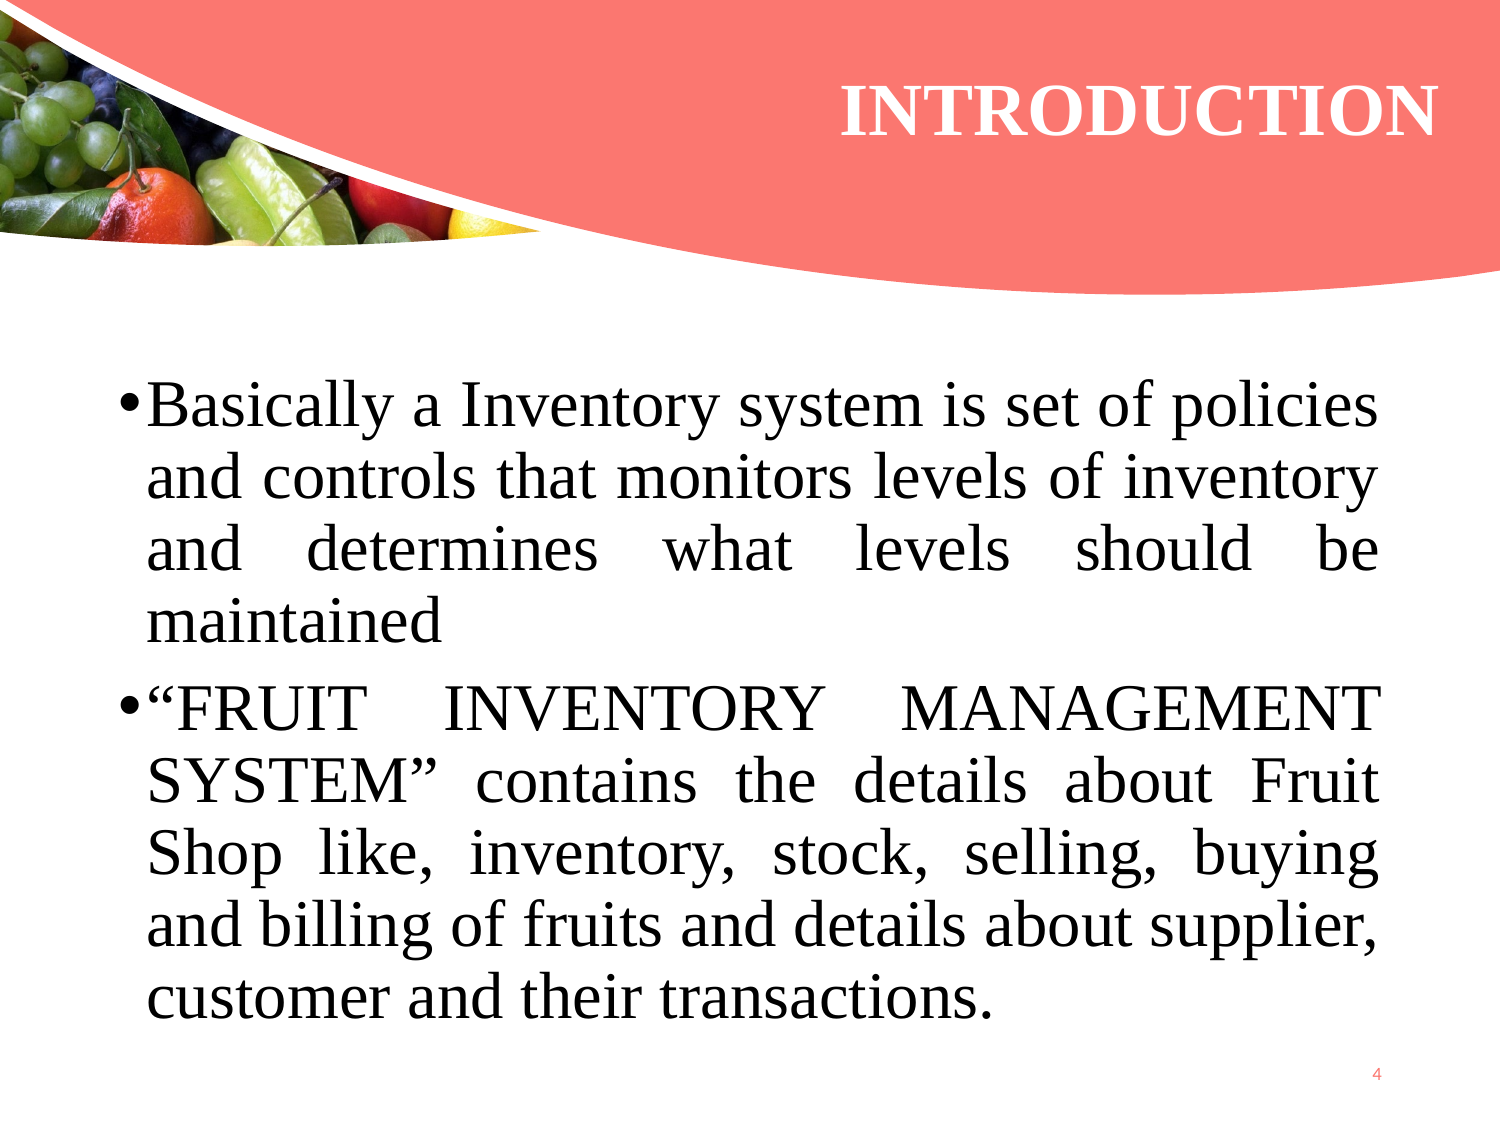

# introduction
Basically a Inventory system is set of policies and controls that monitors levels of inventory and determines what levels should be maintained
“FRUIT INVENTORY MANAGEMENT SYSTEM” contains the details about Fruit Shop like, inventory, stock, selling, buying and billing of fruits and details about supplier, customer and their transactions.

4